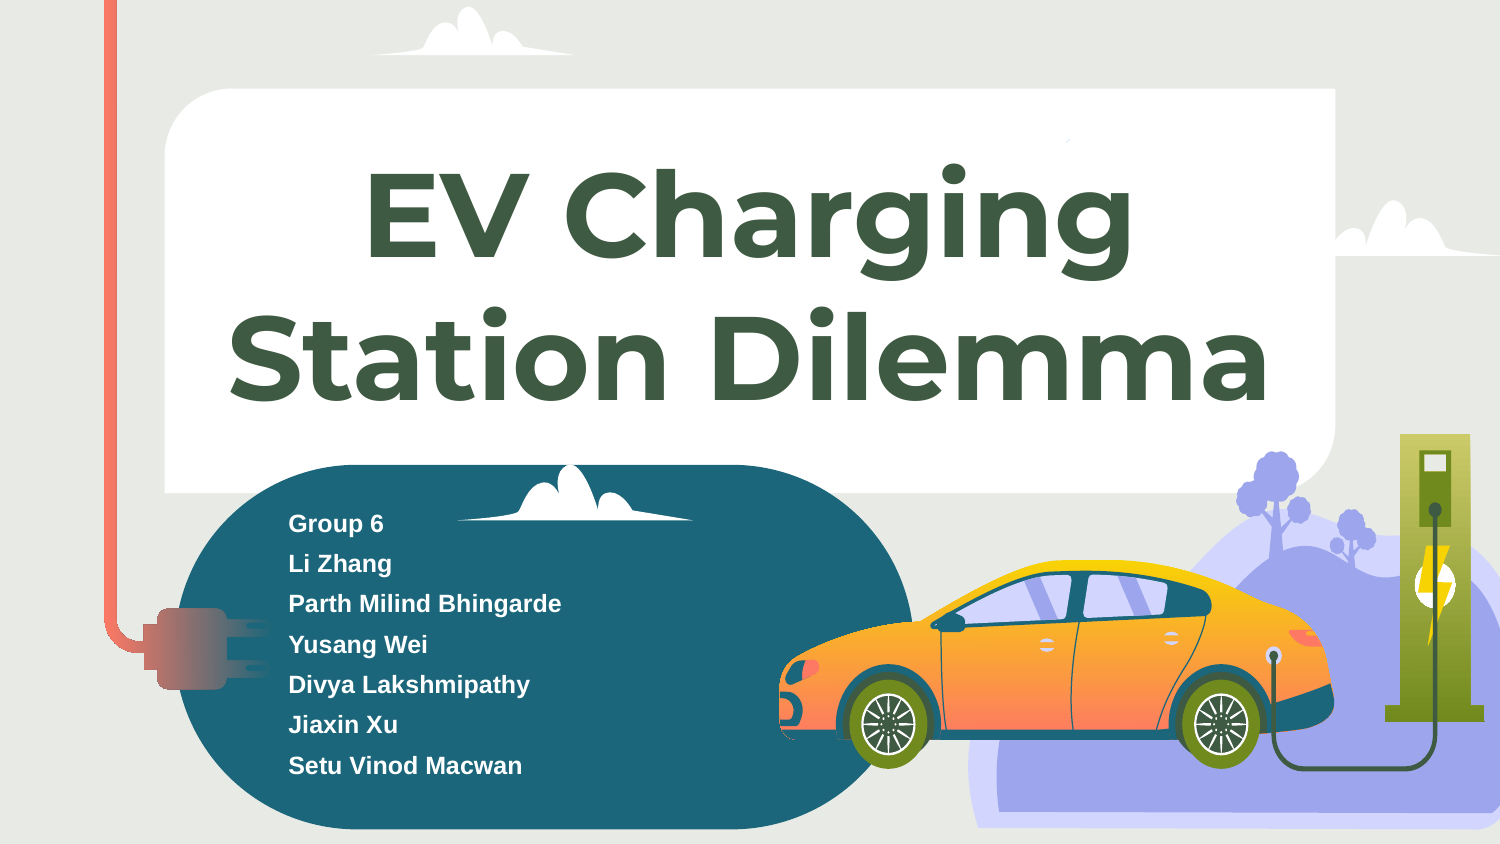

# EV Charging Station Dilemma

Group 6
Li Zhang
Parth Milind Bhingarde
Yusang Wei
Divya Lakshmipathy
Jiaxin Xu
Setu Vinod Macwan